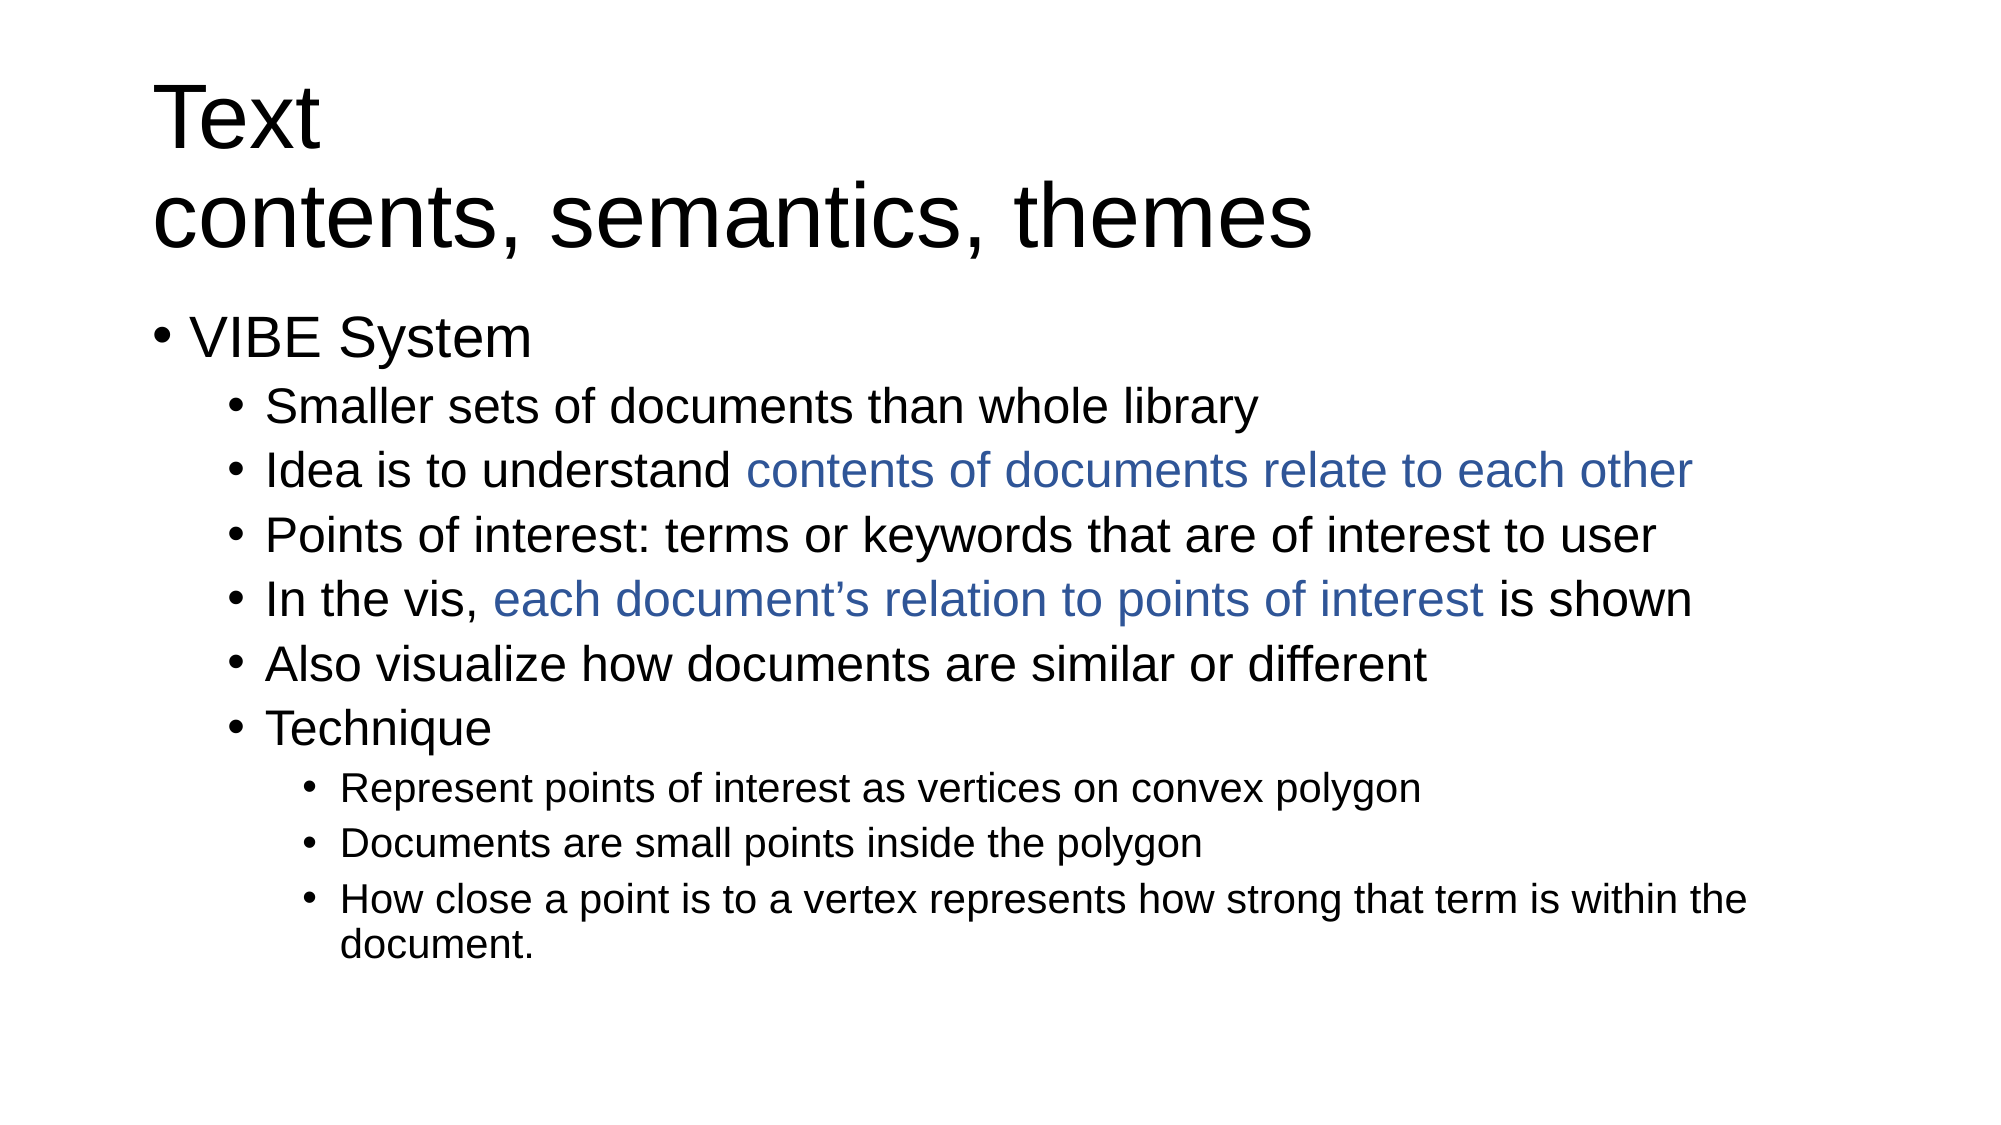

# Text contents, semantics, themes
VIBE System
Smaller sets of documents than whole library
Idea is to understand contents of documents relate to each other
Points of interest: terms or keywords that are of interest to user
In the vis, each document’s relation to points of interest is shown
Also visualize how documents are similar or different
Technique
Represent points of interest as vertices on convex polygon
Documents are small points inside the polygon
How close a point is to a vertex represents how strong that term is within the document.